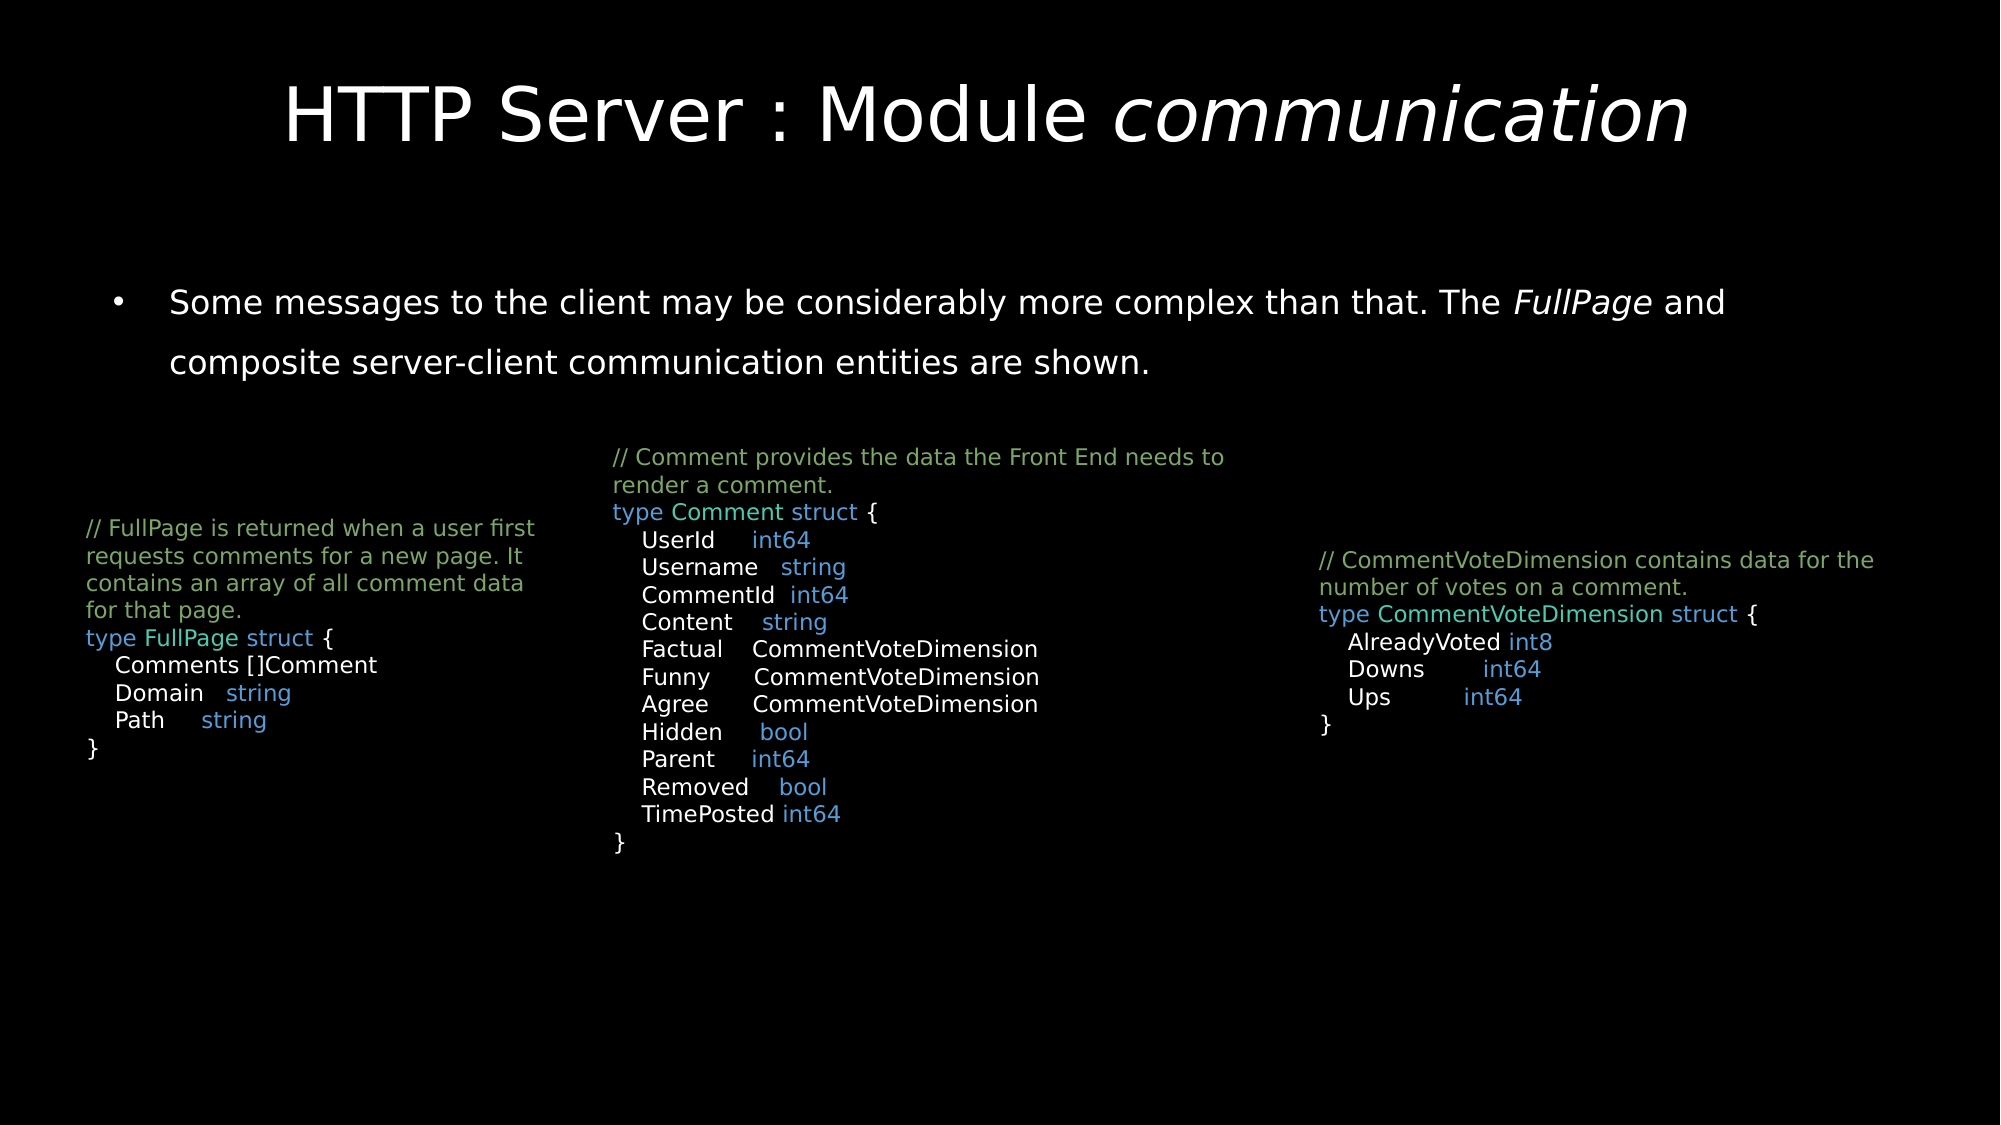

HTTP Server : Module communication

Some messages to the client may be considerably more complex than that. The FullPage and composite server-client communication entities are shown.
// Comment provides the data the Front End needs to render a comment.
type Comment struct {
    UserId     int64
    Username   string
    CommentId  int64
    Content    string
    Factual    CommentVoteDimension
    Funny      CommentVoteDimension
    Agree      CommentVoteDimension
    Hidden     bool
    Parent     int64
    Removed    bool
    TimePosted int64
}

// FullPage is returned when a user first requests comments for a new page. It contains an array of all comment data for that page.
type FullPage struct {
    Comments []Comment
    Domain   string
    Path     string
}

// CommentVoteDimension contains data for the number of votes on a comment.
type CommentVoteDimension struct {
    AlreadyVoted int8
    Downs        int64
    Ups          int64
}